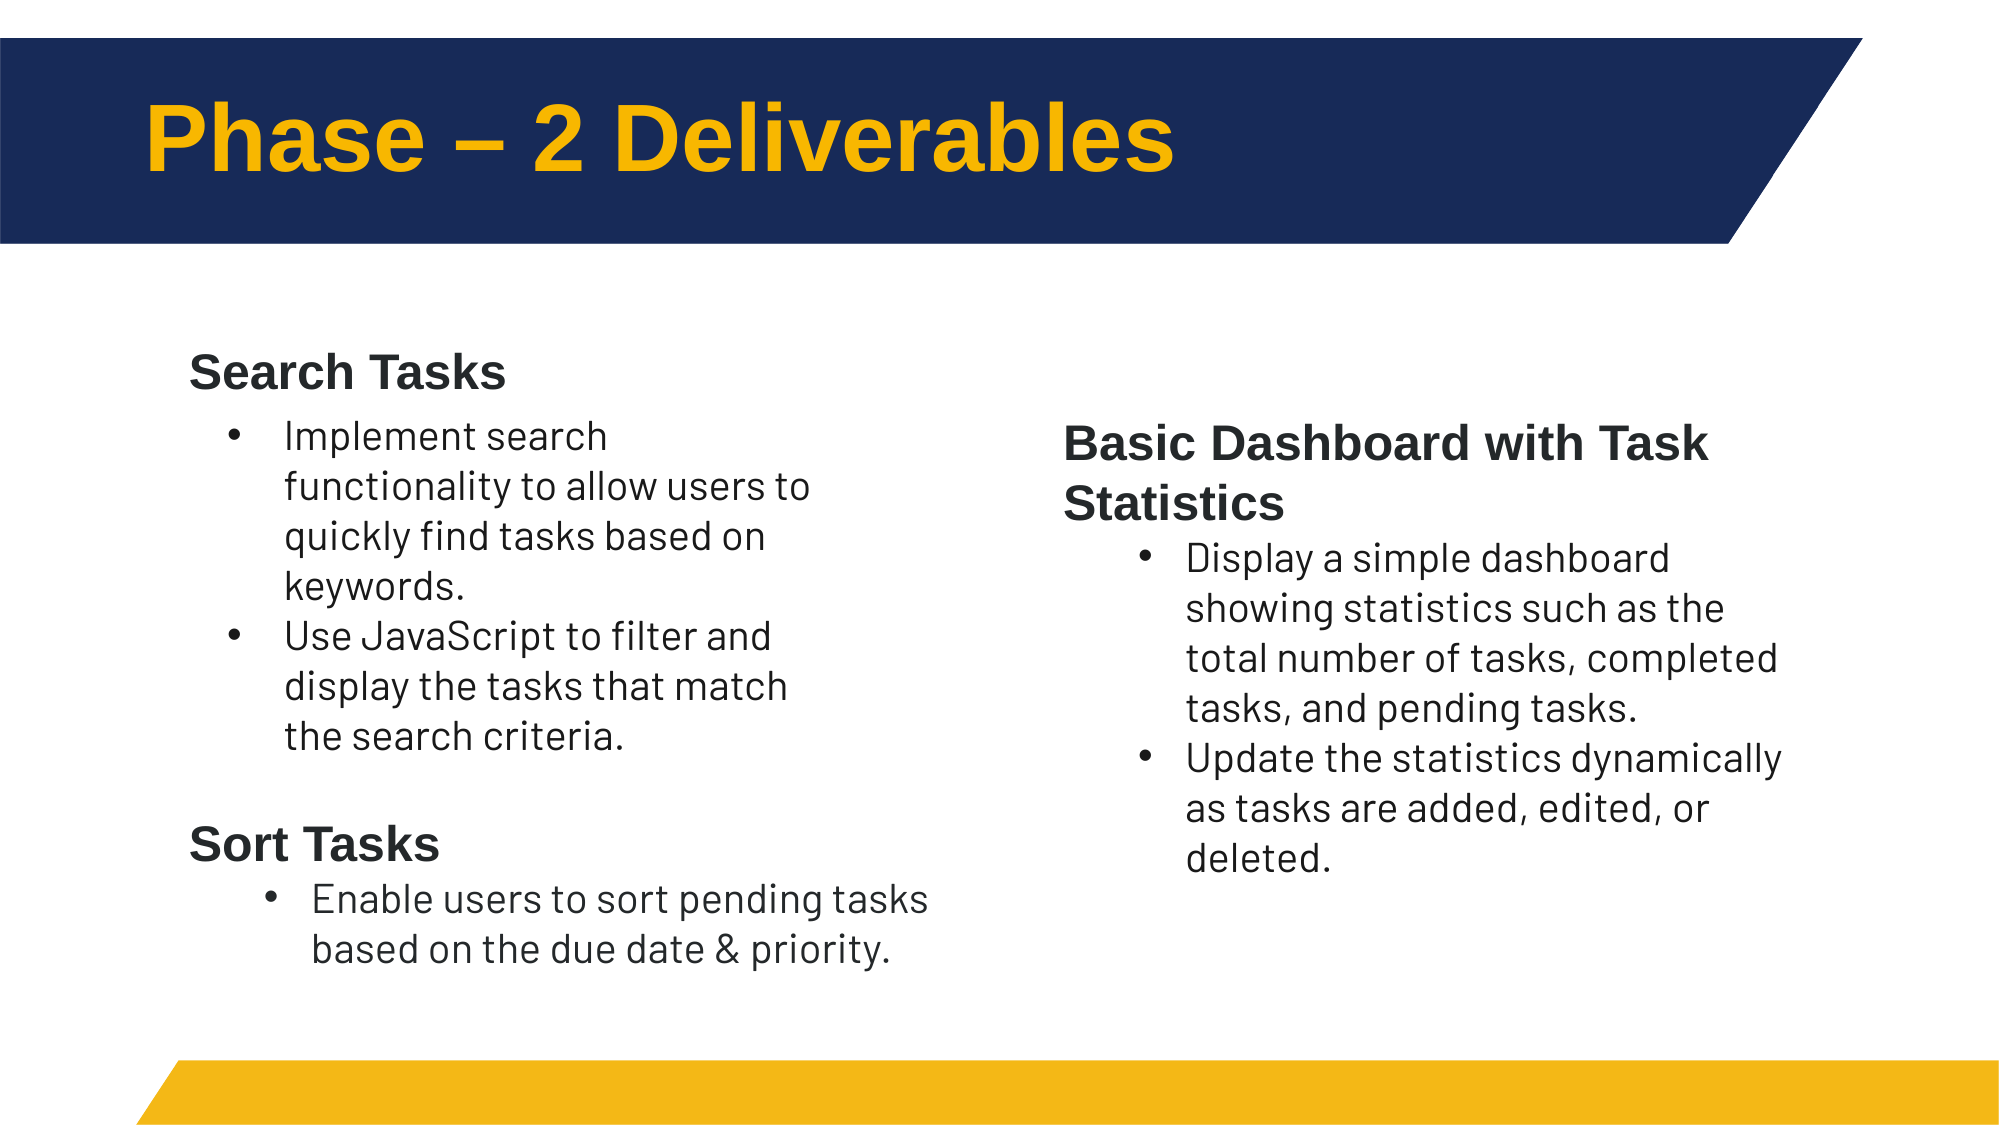

# Phase – 2 Deliverables
Search Tasks

Implement search functionality to allow users to quickly find tasks based on keywords.
Use JavaScript to filter and display the tasks that match the search criteria.
Basic Dashboard with Task Statistics
Display a simple dashboard showing statistics such as the total number of tasks, completed tasks, and pending tasks.
Update the statistics dynamically as tasks are added, edited, or deleted.
Sort Tasks
Enable users to sort pending tasks based on the due date & priority.